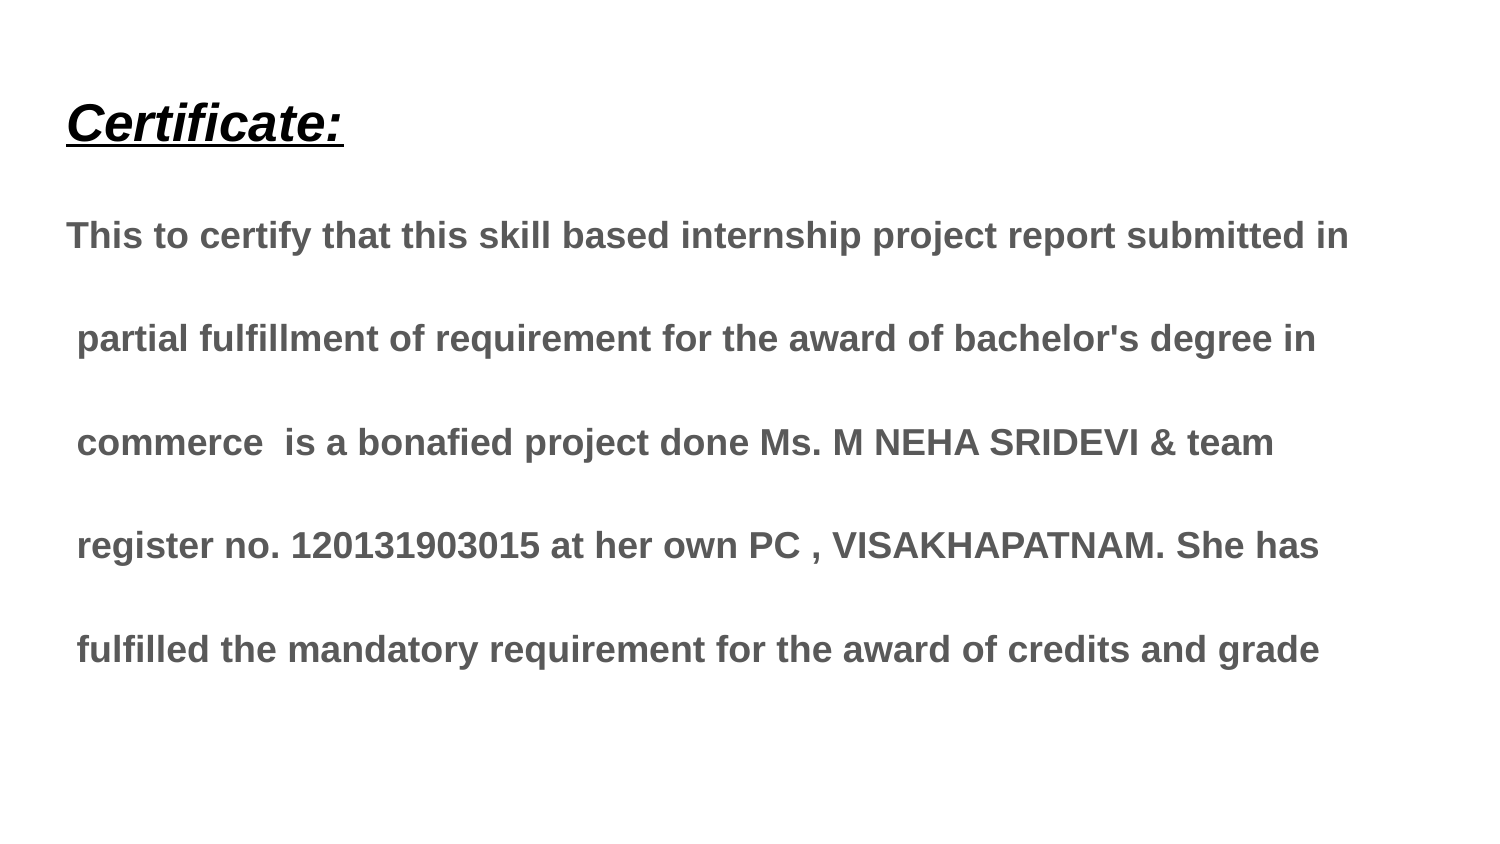

# Certificate:
This to certify that this skill based internship project report submitted in

 partial fulfillment of requirement for the award of bachelor's degree in

 commerce  is a bonafied project done Ms. M NEHA SRIDEVI & team

 register no. 120131903015 at her own PC , VISAKHAPATNAM. She has

 fulfilled the mandatory requirement for the award of credits and grade